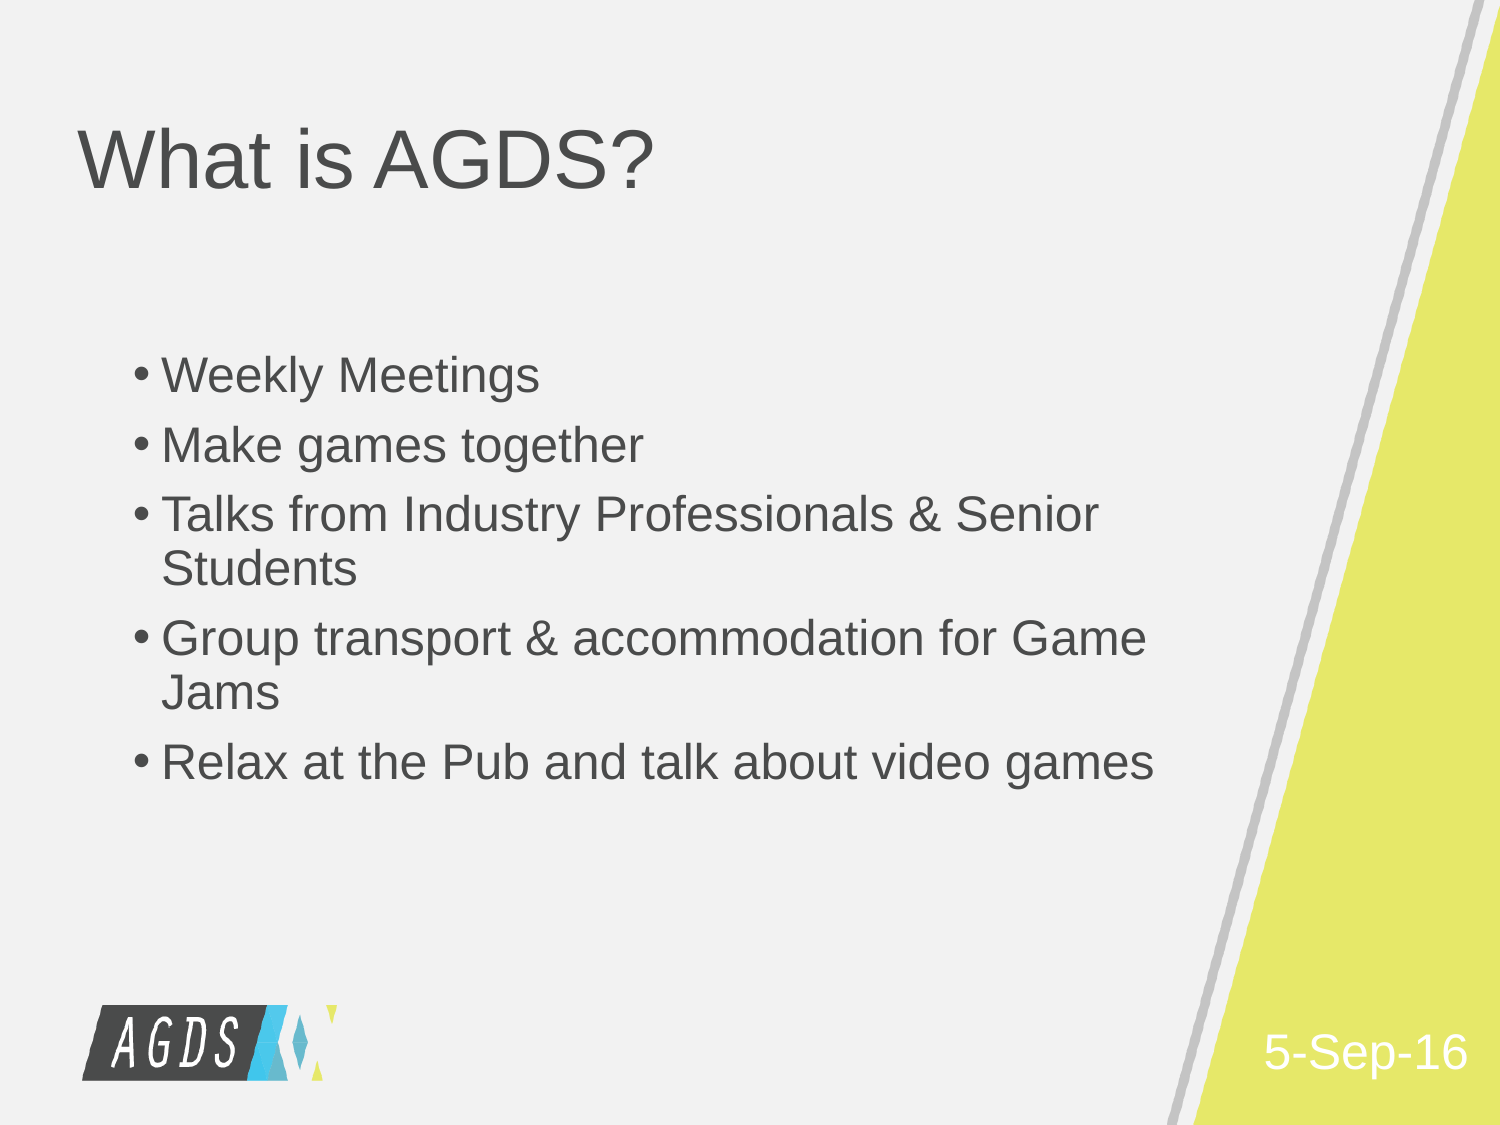

# What is AGDS?
Weekly Meetings
Make games together
Talks from Industry Professionals & Senior Students
Group transport & accommodation for Game Jams
Relax at the Pub and talk about video games

5-Sep-16